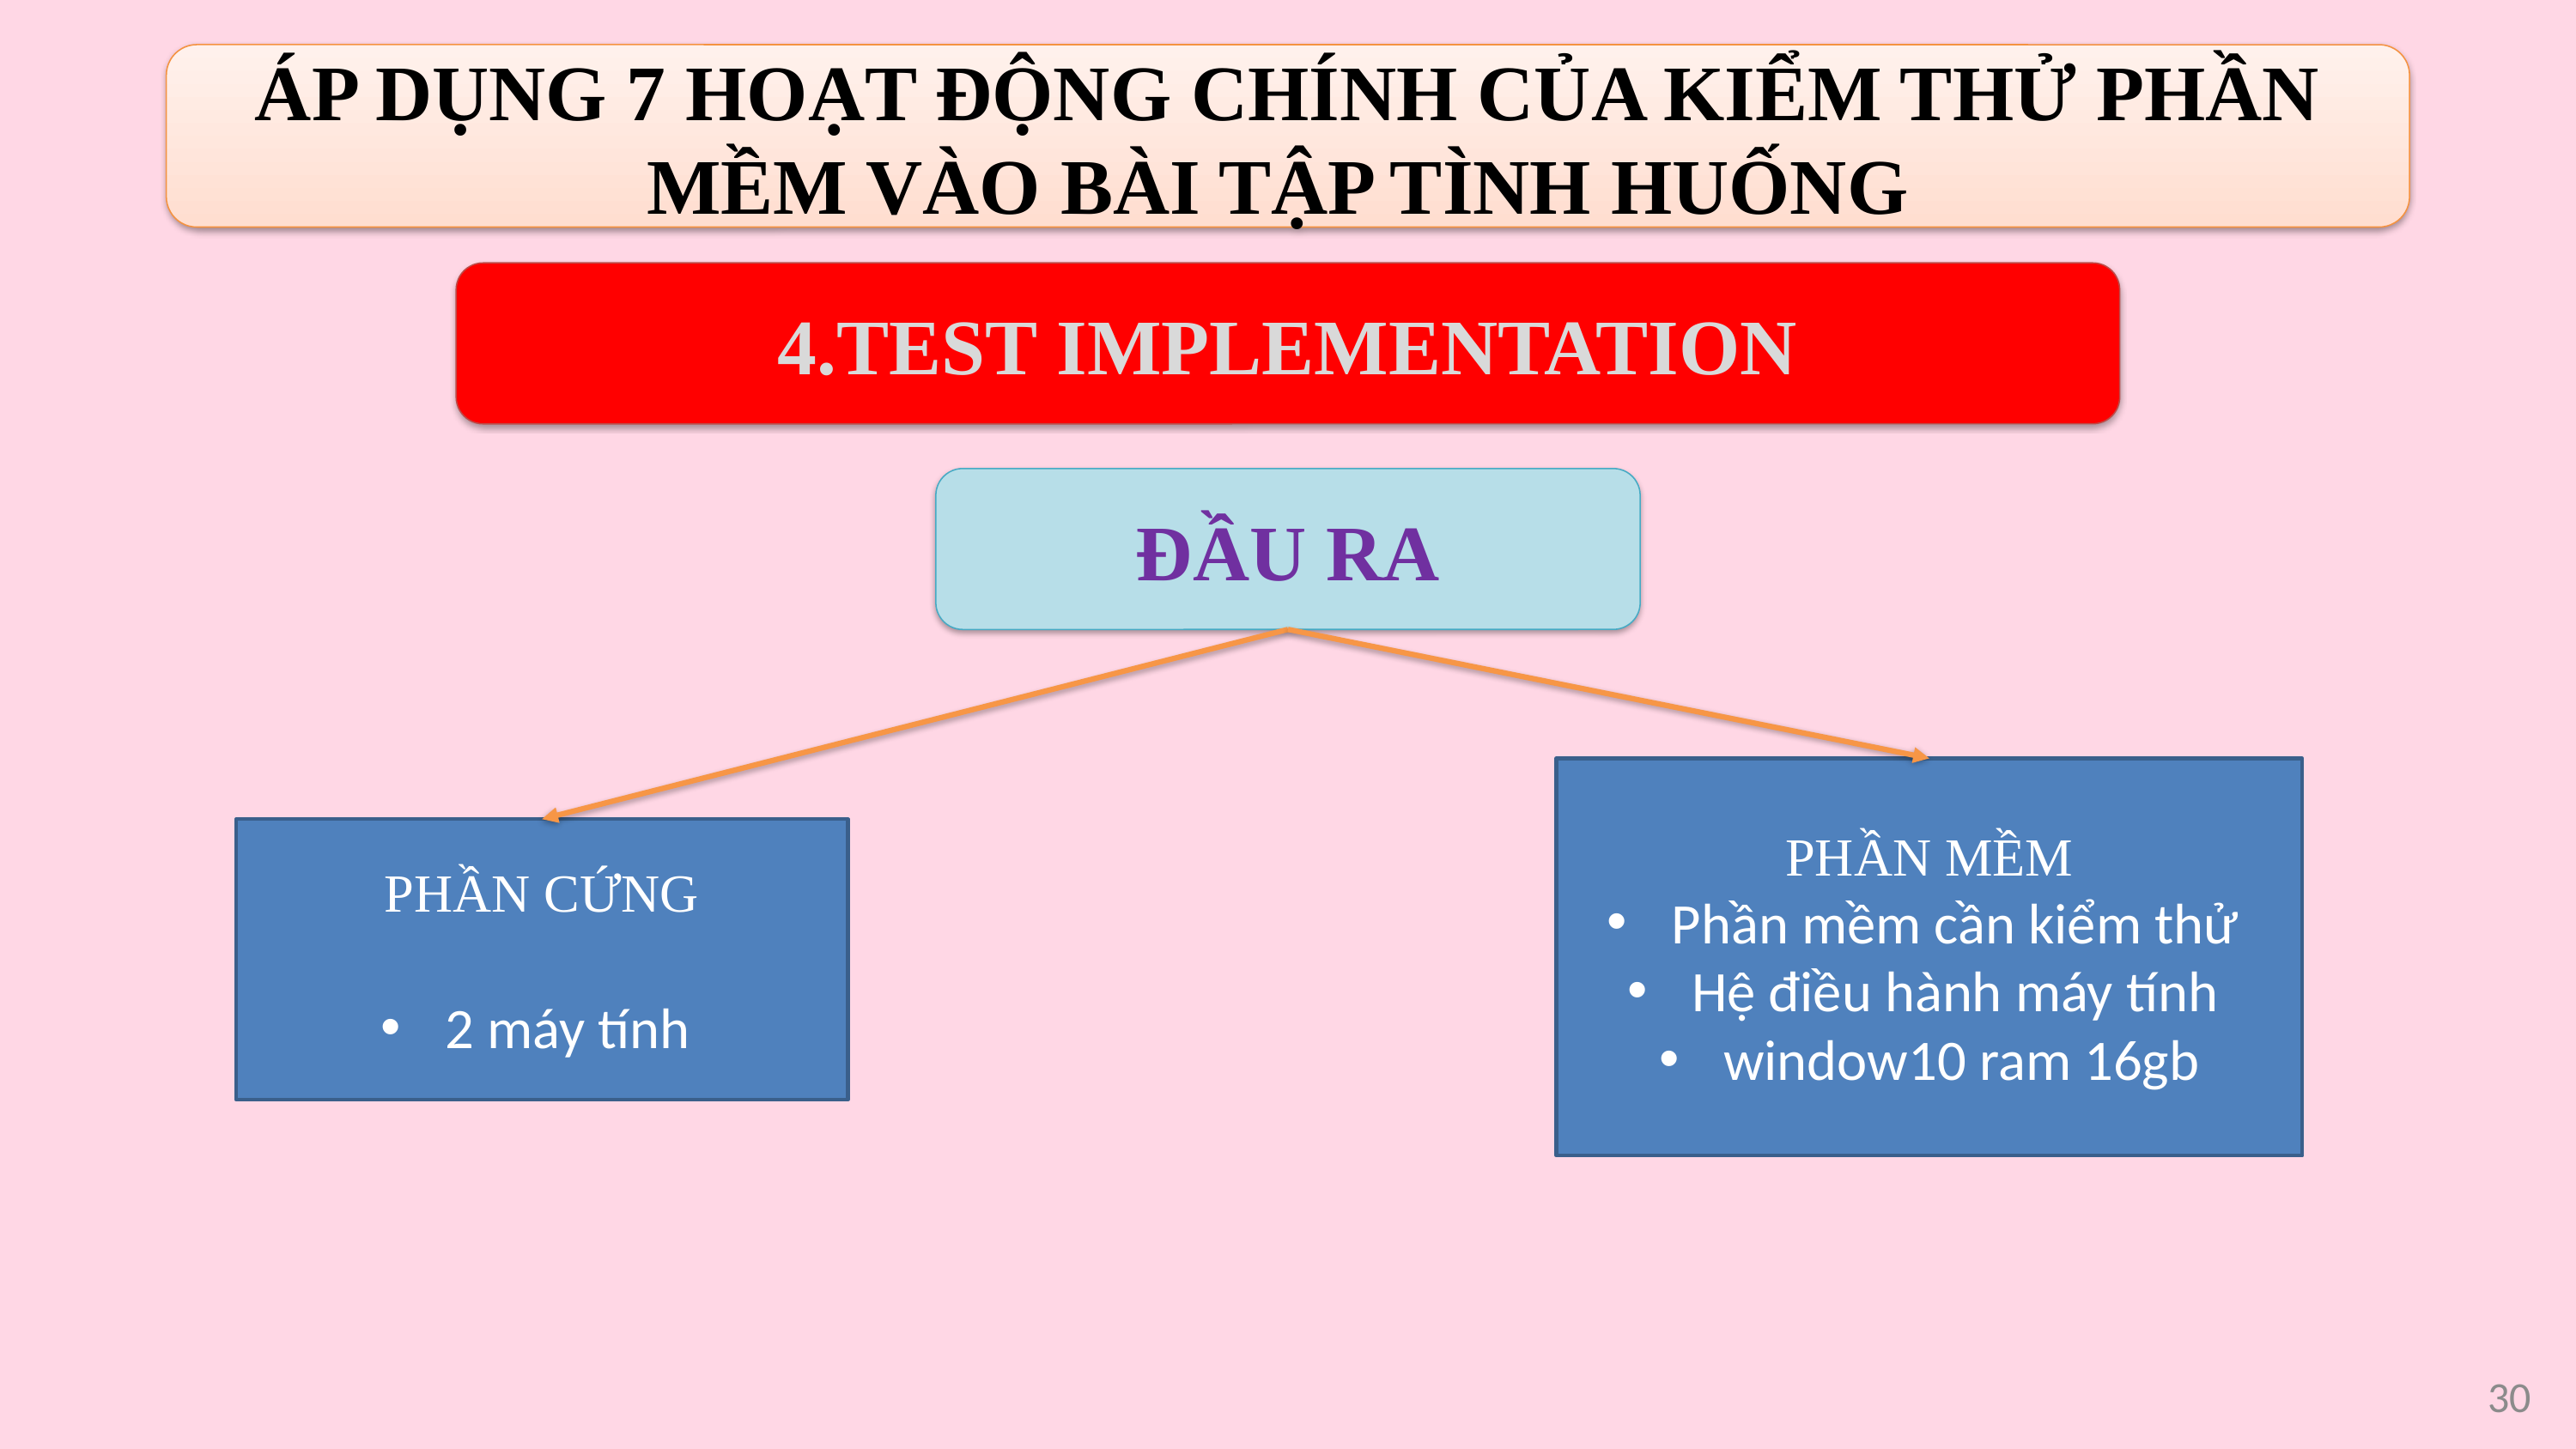

ÁP DỤNG 7 HOẠT ĐỘNG CHÍNH CỦA KIỂM THỬ PHẦN MỀM VÀO BÀI TẬP TÌNH HUỐNG
4.TEST IMPLEMENTATION
ĐẦU RA
PHẦN MỀM
Phần mềm cần kiểm thử
Hệ điều hành máy tính
window10 ram 16gb
PHẦN CỨNG

2 máy tính
30